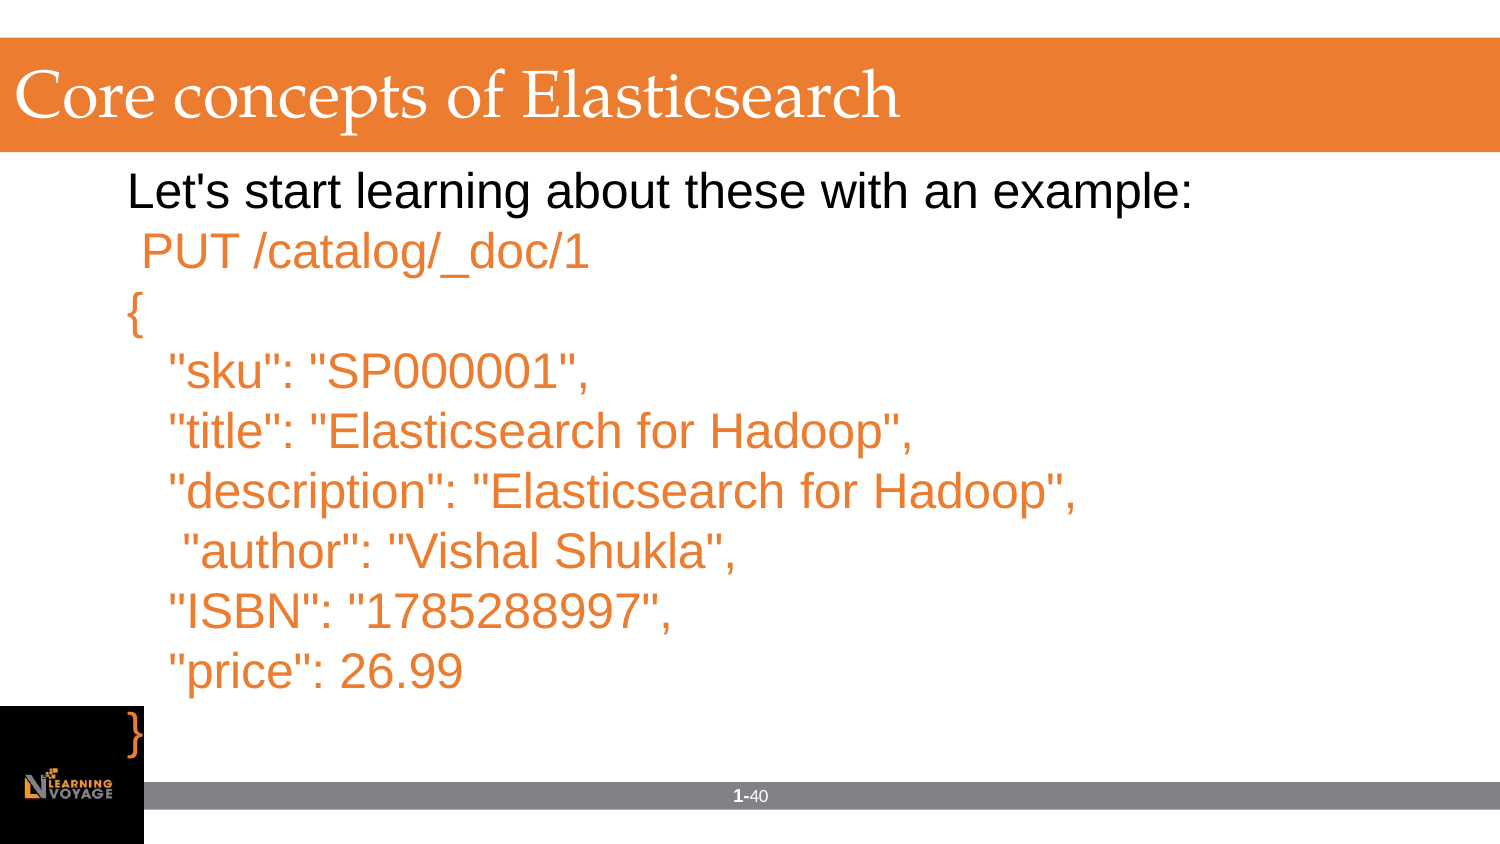

# Core concepts of Elasticsearch
Let's start learning about these with an example:  PUT /catalog/_doc/1
{
"sku": "SP000001",
"title": "Elasticsearch for Hadoop",  "description": "Elasticsearch for Hadoop",  "author": "Vishal Shukla",
"ISBN": "1785288997",
"price": 26.99
}
1-40